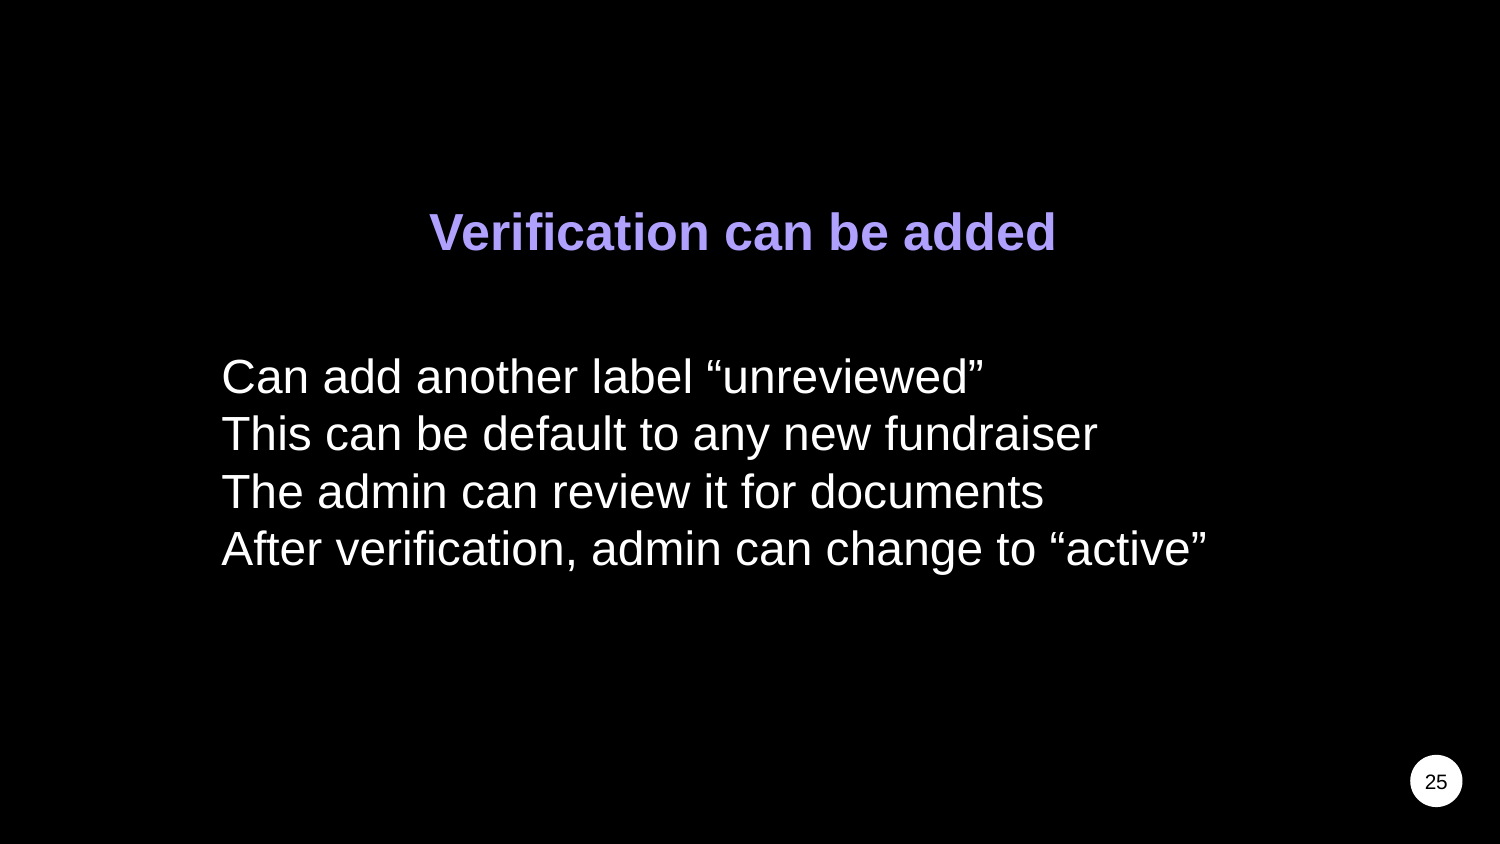

Verification can be added
Can add another label “unreviewed”
This can be default to any new fundraiser
The admin can review it for documents
After verification, admin can change to “active”
25
25